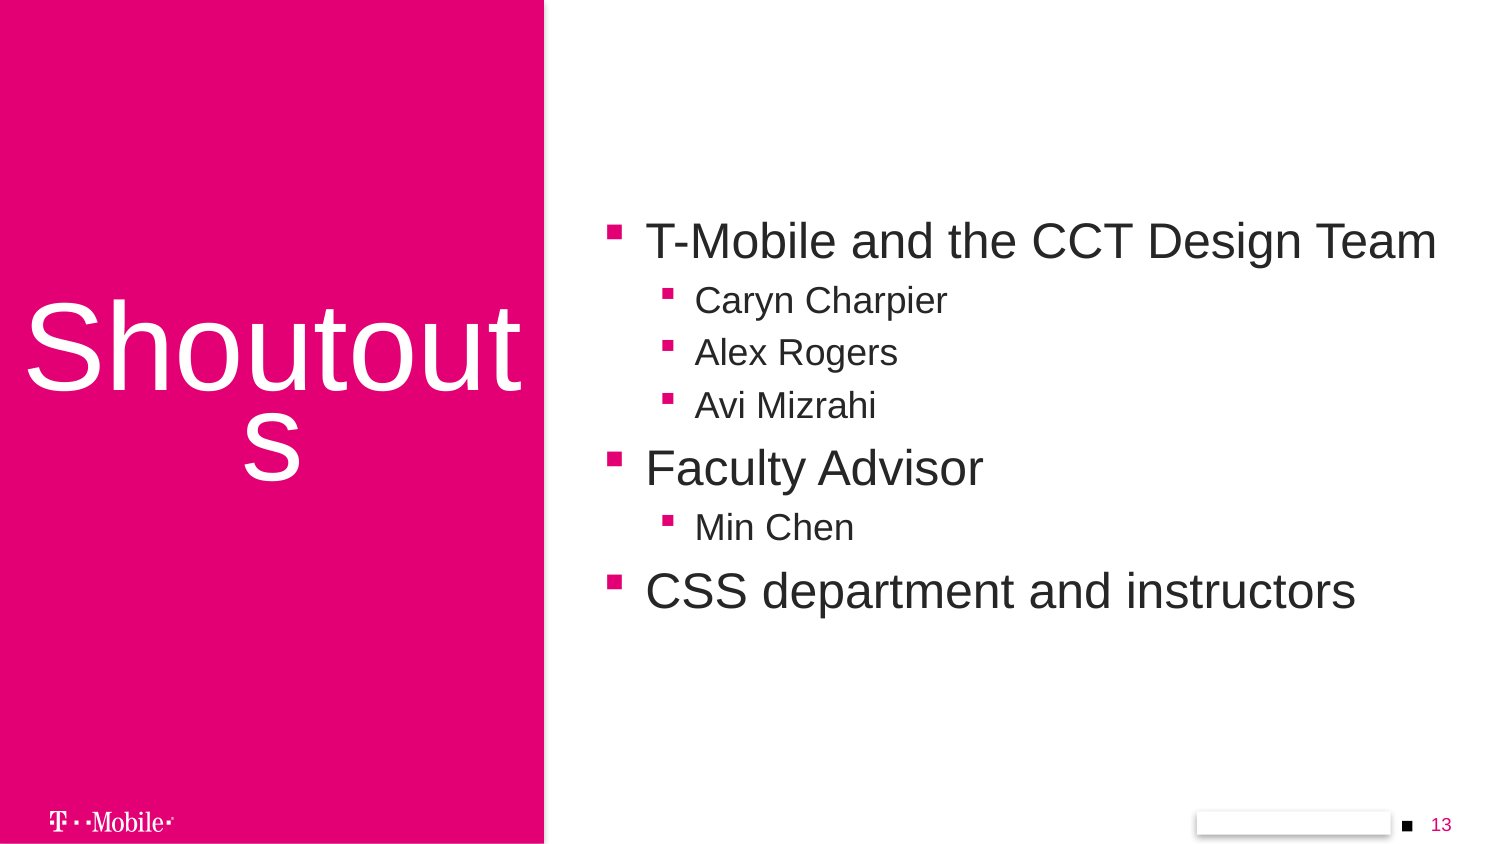

T-Mobile and the CCT Design Team
Caryn Charpier
Alex Rogers
Avi Mizrahi
Faculty Advisor
Min Chen
CSS department and instructors
# Shoutouts
T-Mobile Confidential